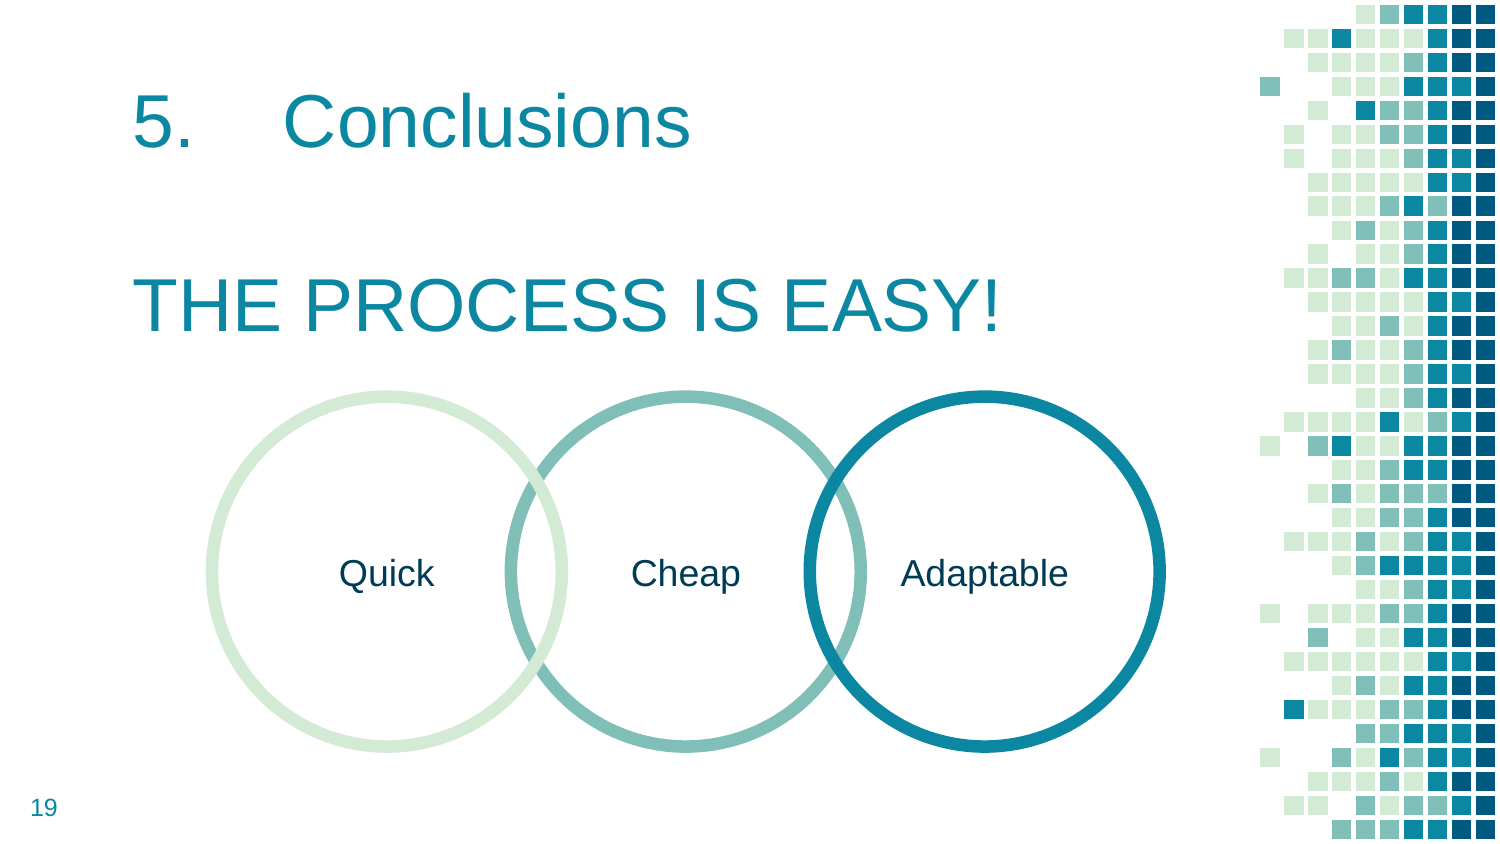

# 5.	Conclusions
THE PROCESS IS EASY!
Quick
Cheap
Adaptable
19